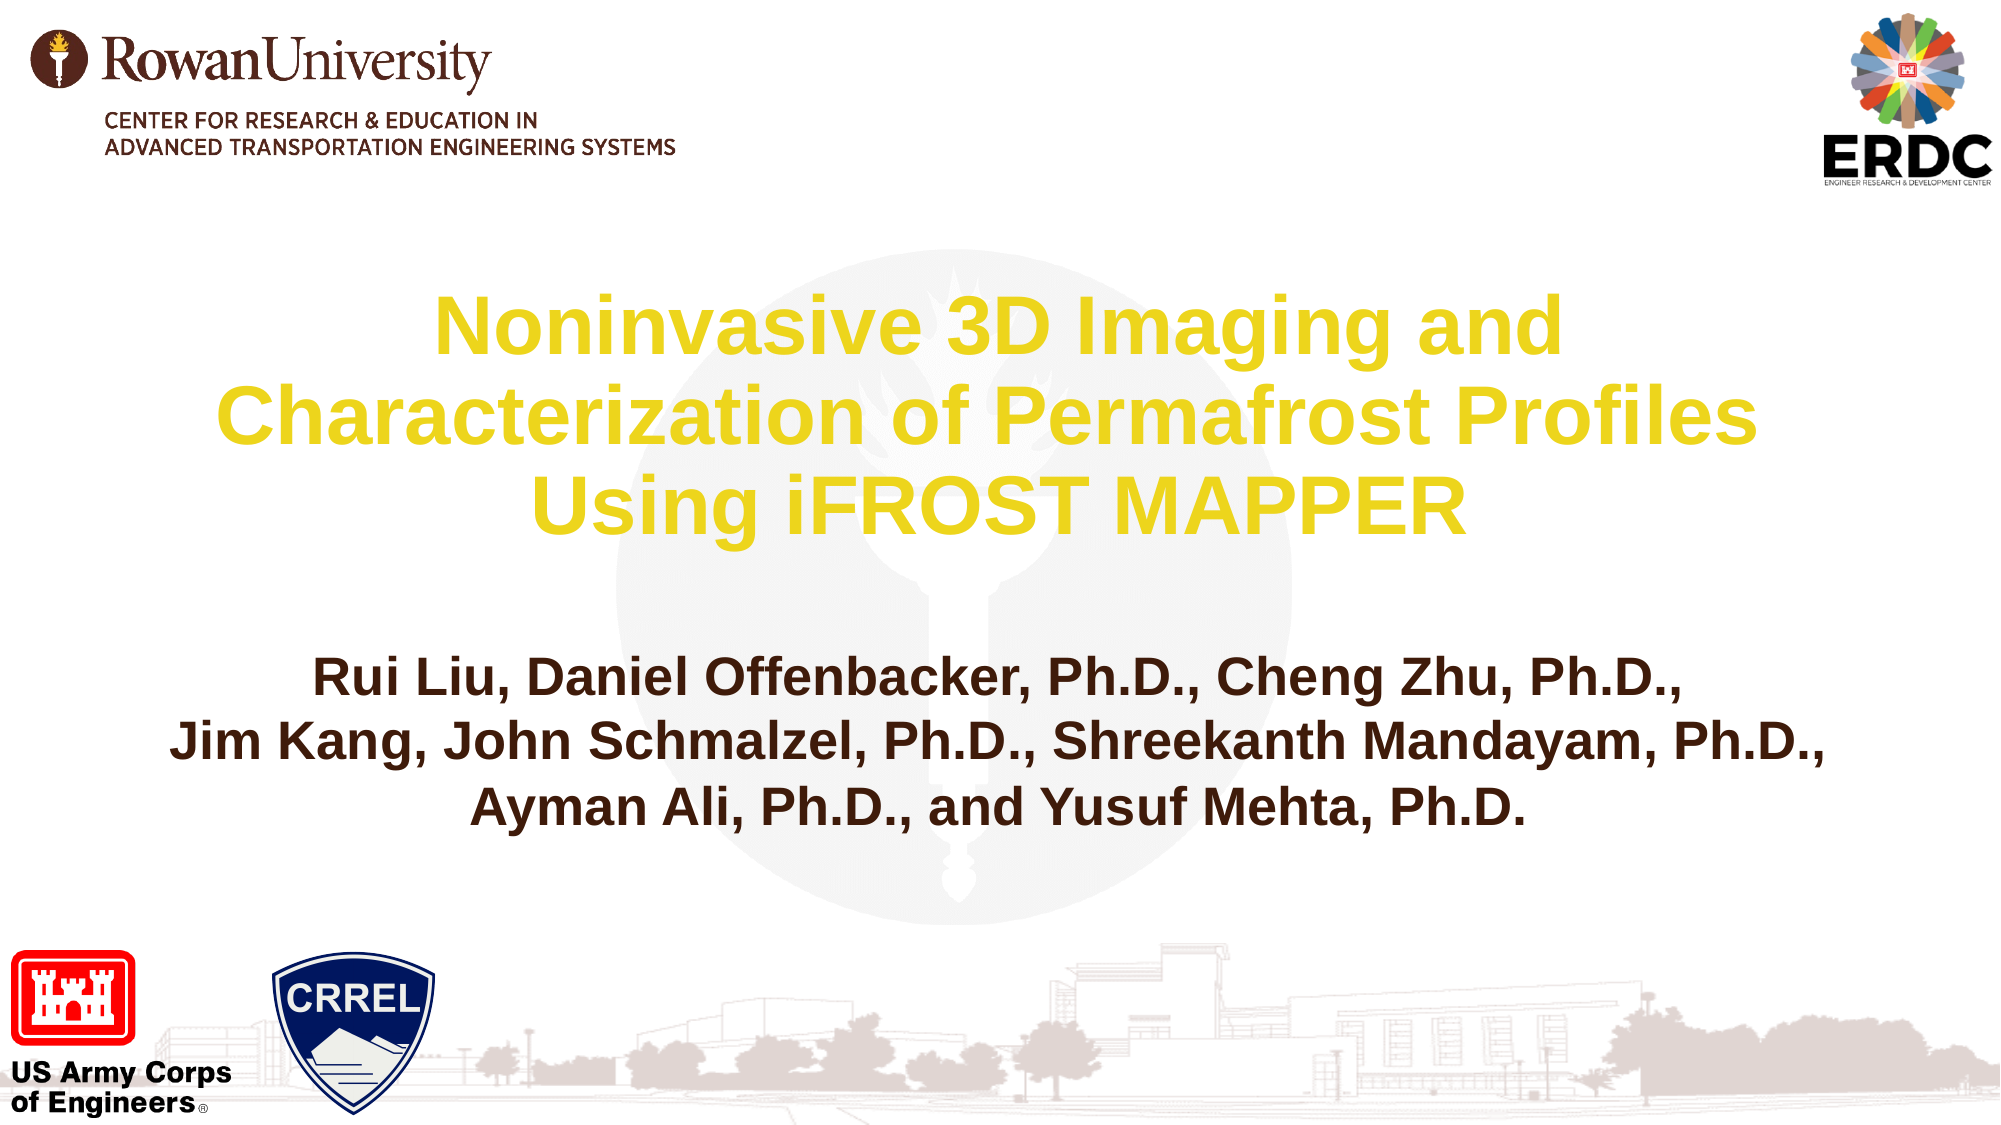

# Noninvasive 3D Imaging and Characterization of Permafrost Profiles Using iFROST MAPPER

Rui Liu, Daniel Offenbacker, Ph.D., Cheng Zhu, Ph.D.,
Jim Kang, John Schmalzel, Ph.D., Shreekanth Mandayam, Ph.D., Ayman Ali, Ph.D., and Yusuf Mehta, Ph.D.